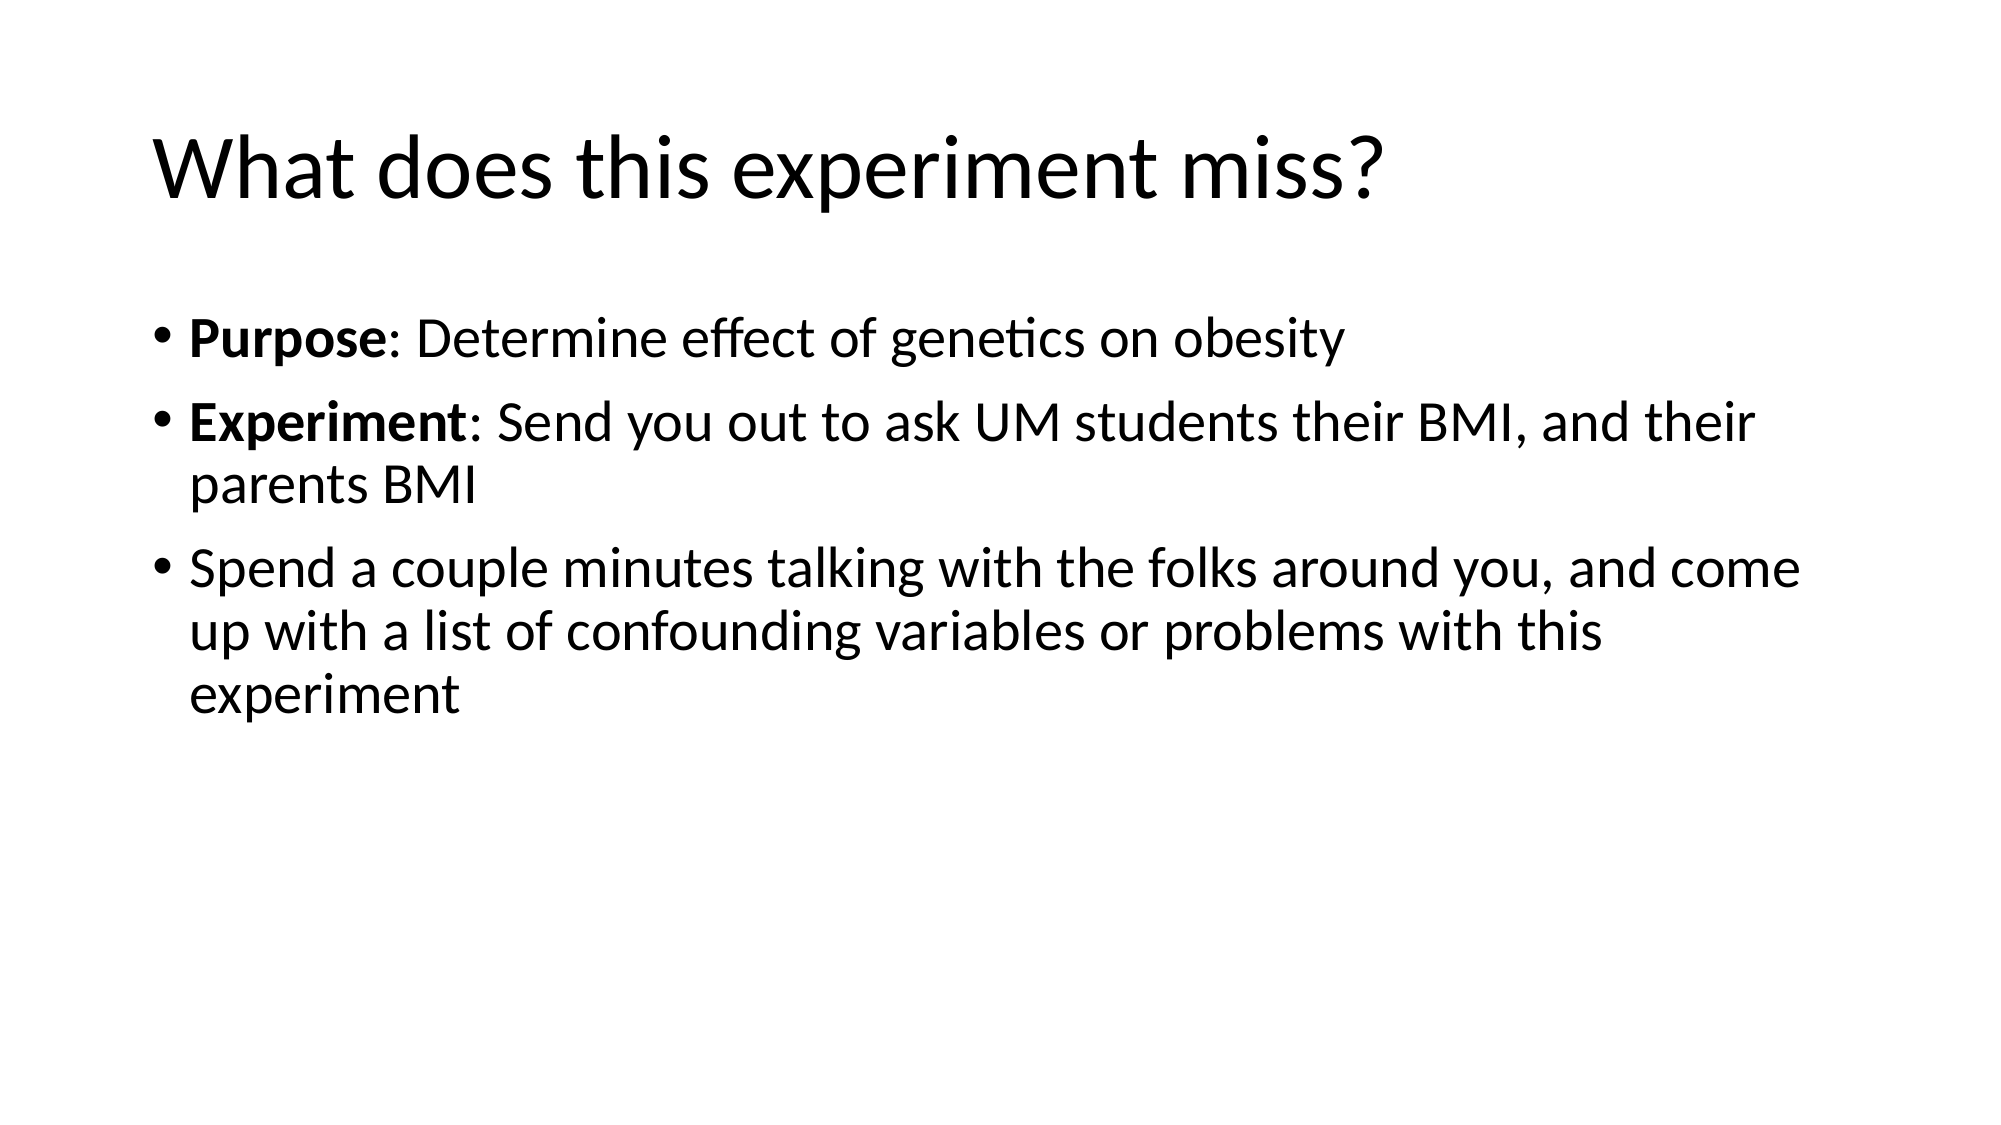

# What does this experiment miss?
Purpose: Determine effect of genetics on obesity
Experiment: Send you out to ask UM students their BMI, and their parents BMI
Spend a couple minutes talking with the folks around you, and come up with a list of confounding variables or problems with this experiment